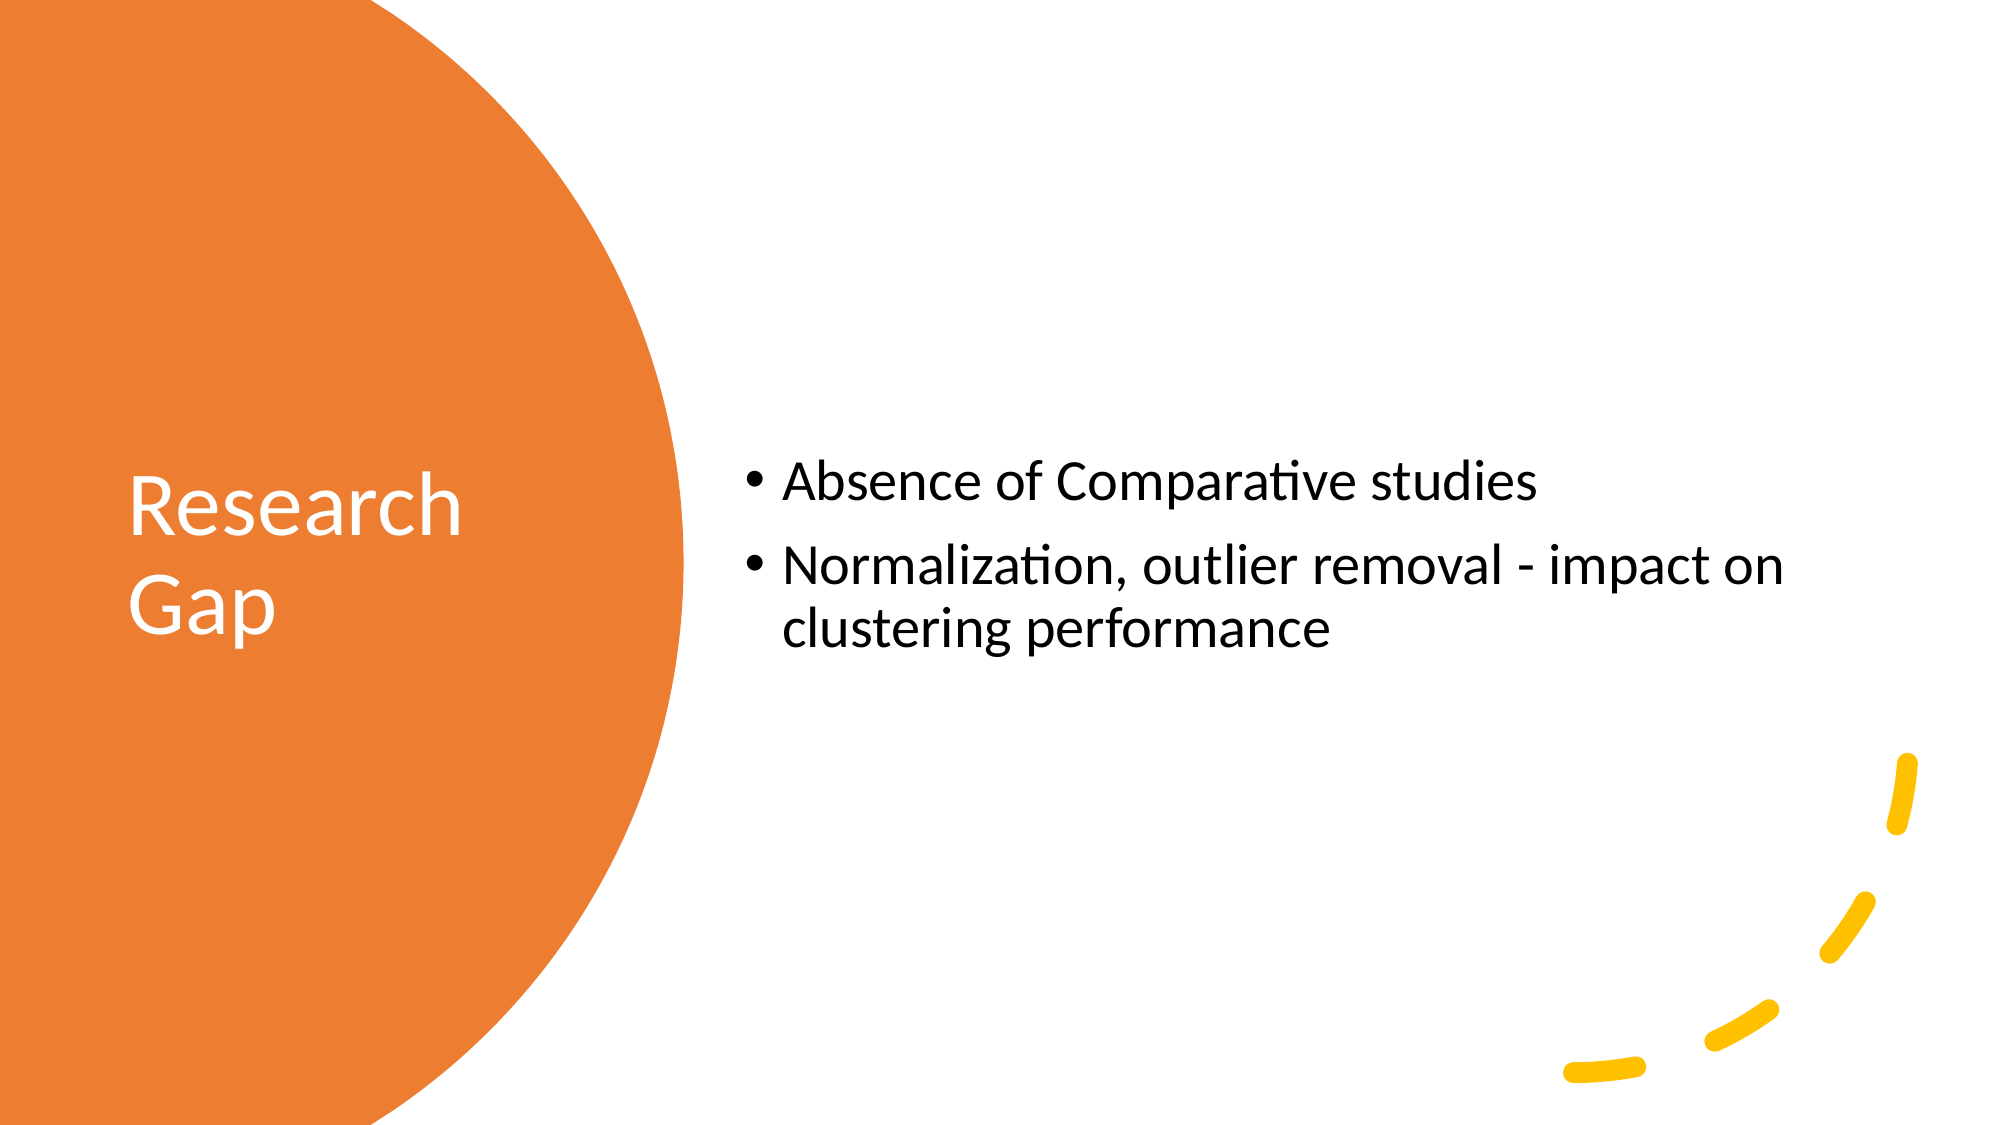

Absence of Comparative studies
Normalization, outlier removal - impact on clustering performance
# Research Gap

5